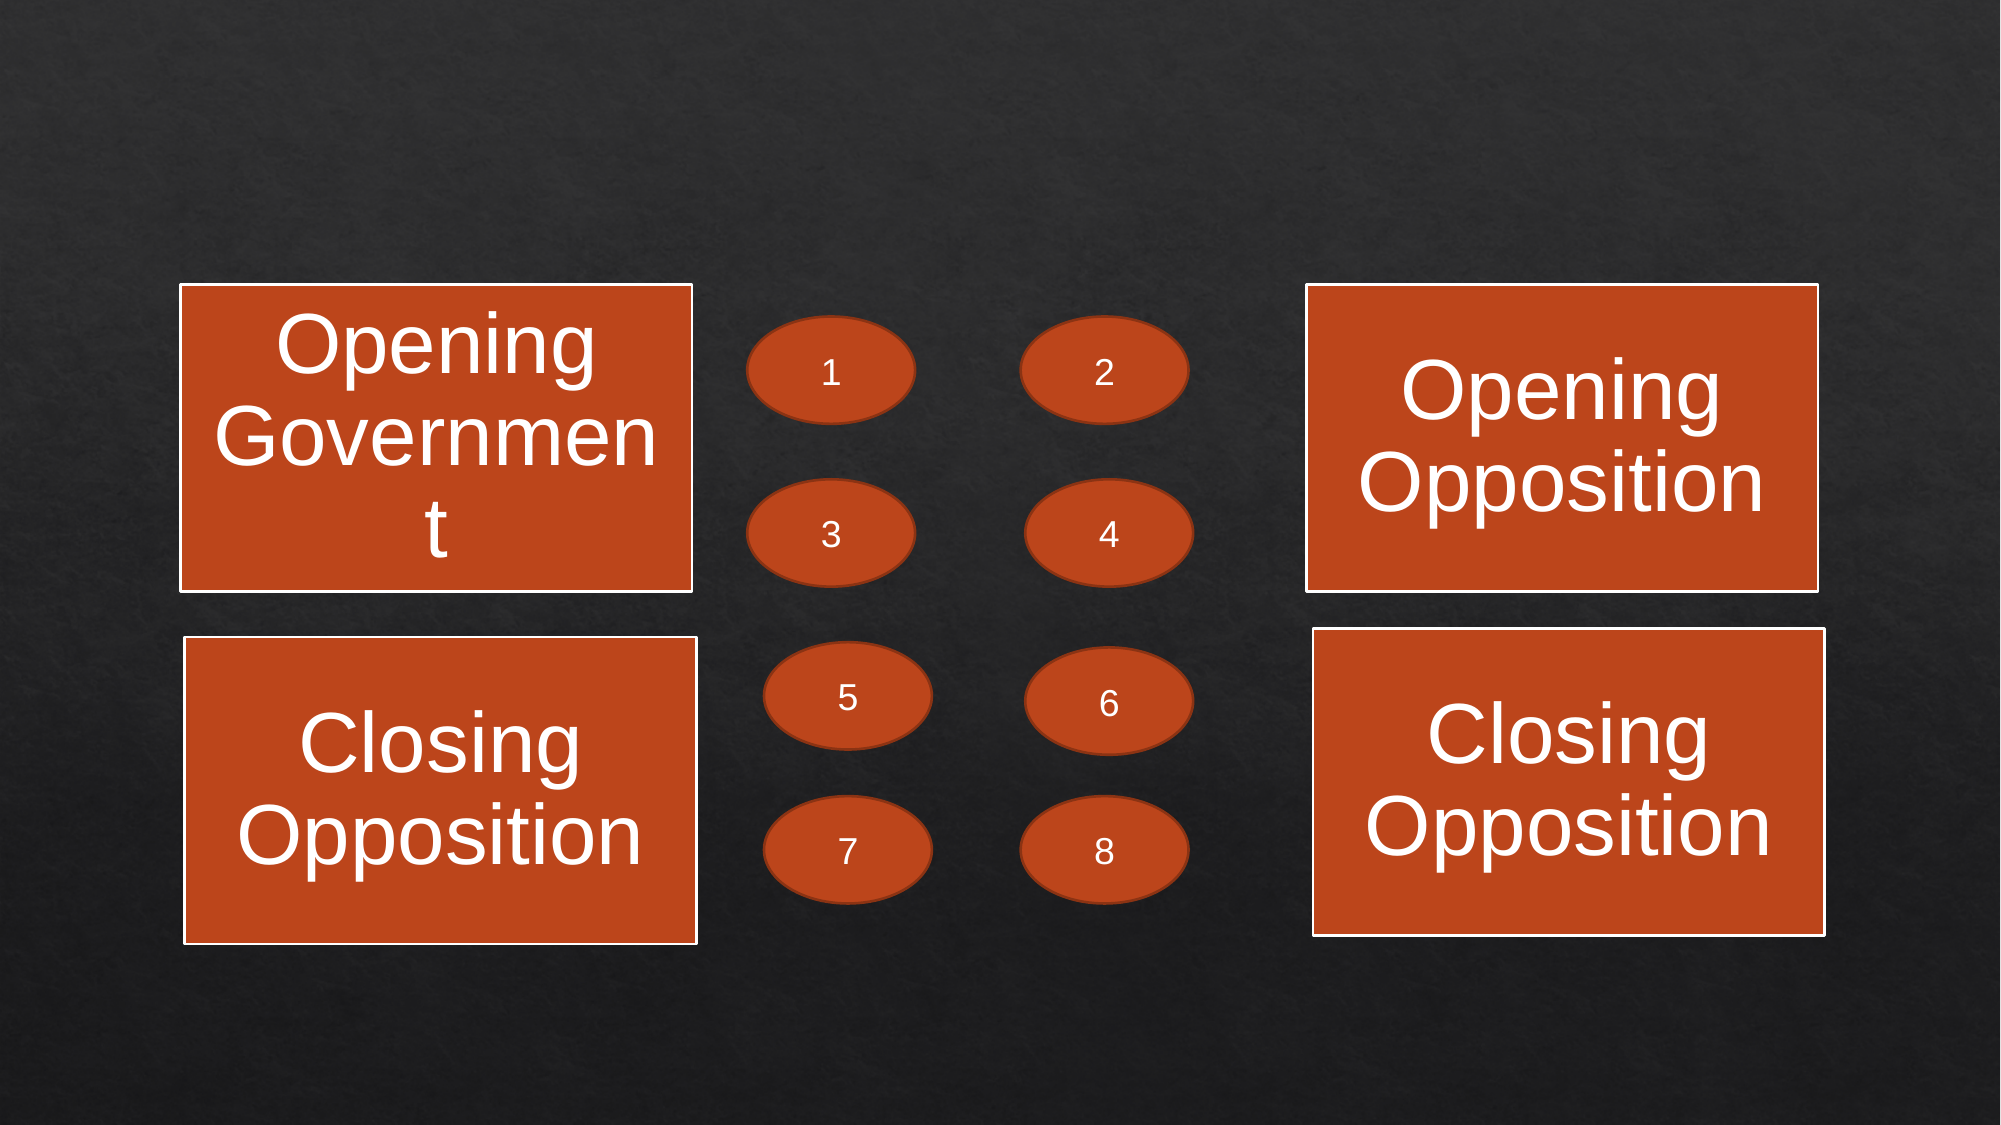

#
Opening Government
Closing Opposition
Opening Opposition
Closing Opposition
1
2
3
4
5
6
7
8